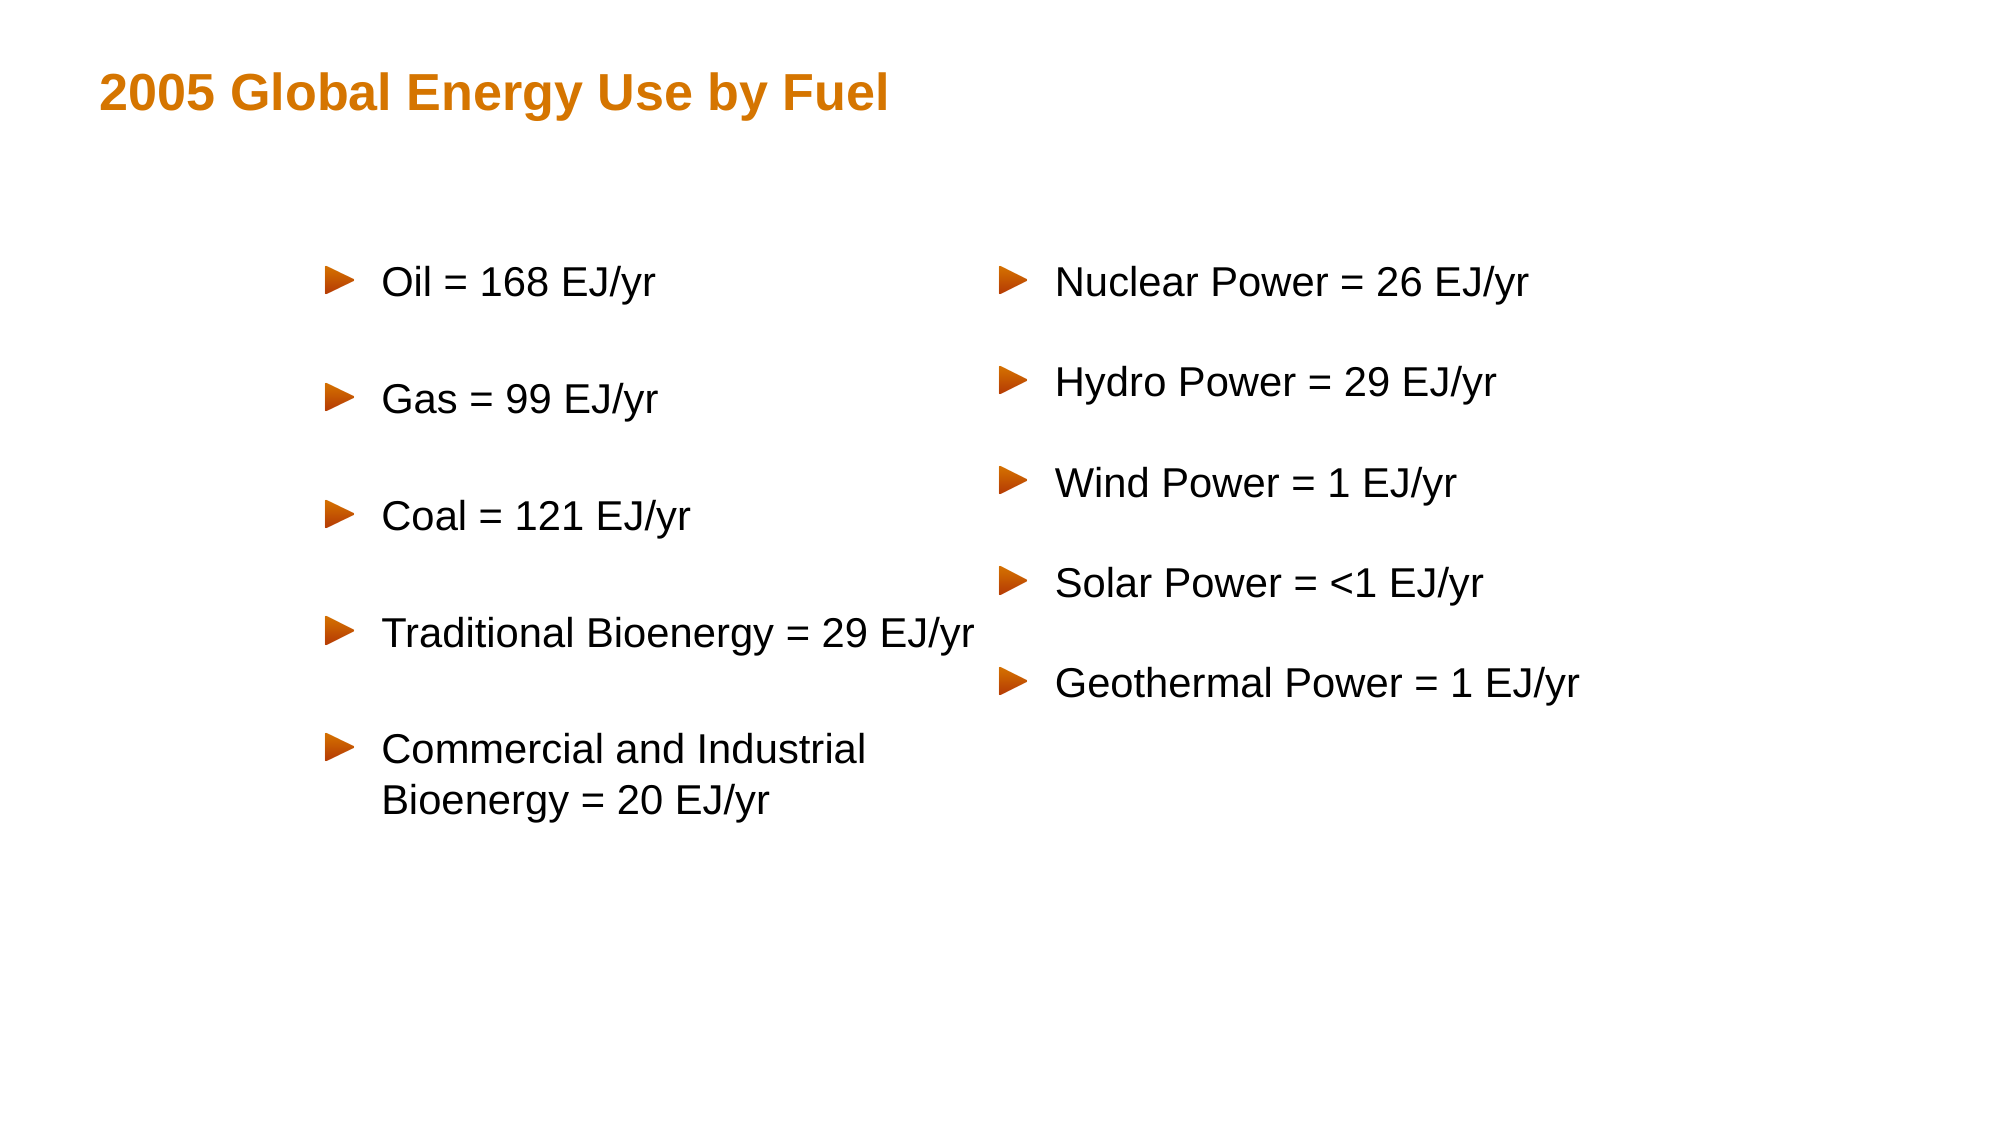

# 2005 Global Energy Use by Fuel
Oil = 168 EJ/yr

Gas = 99 EJ/yr

Coal = 121 EJ/yr

Traditional Bioenergy = 29 EJ/yr

Commercial and Industrial Bioenergy = 20 EJ/yr
Nuclear Power = 26 EJ/yr

Hydro Power = 29 EJ/yr

Wind Power = 1 EJ/yr

Solar Power = <1 EJ/yr

Geothermal Power = 1 EJ/yr